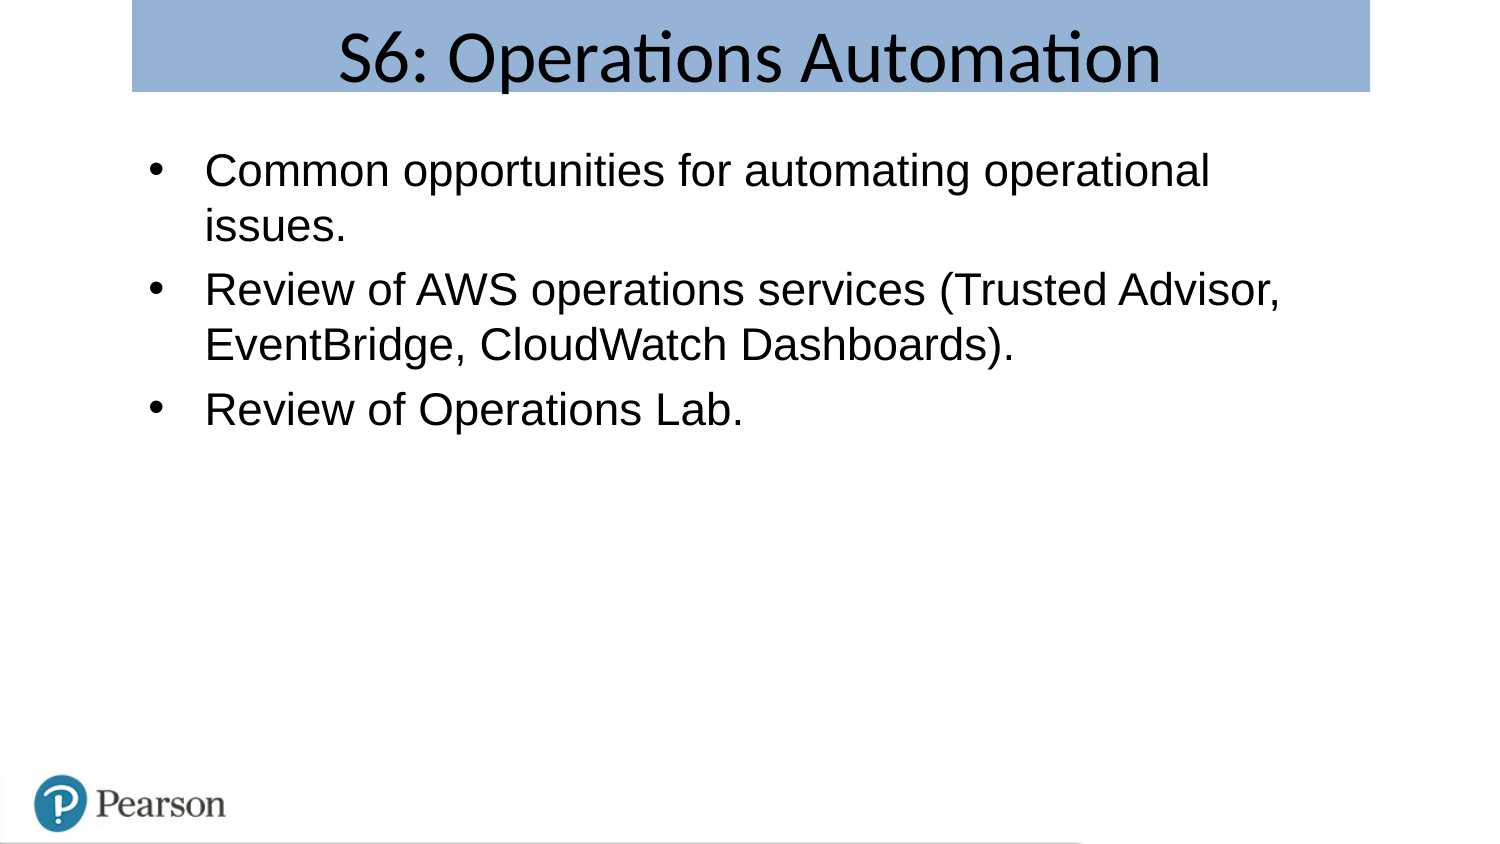

S6: Operations Automation
Common opportunities for automating operational issues.
Review of AWS operations services (Trusted Advisor, EventBridge, CloudWatch Dashboards).
Review of Operations Lab.